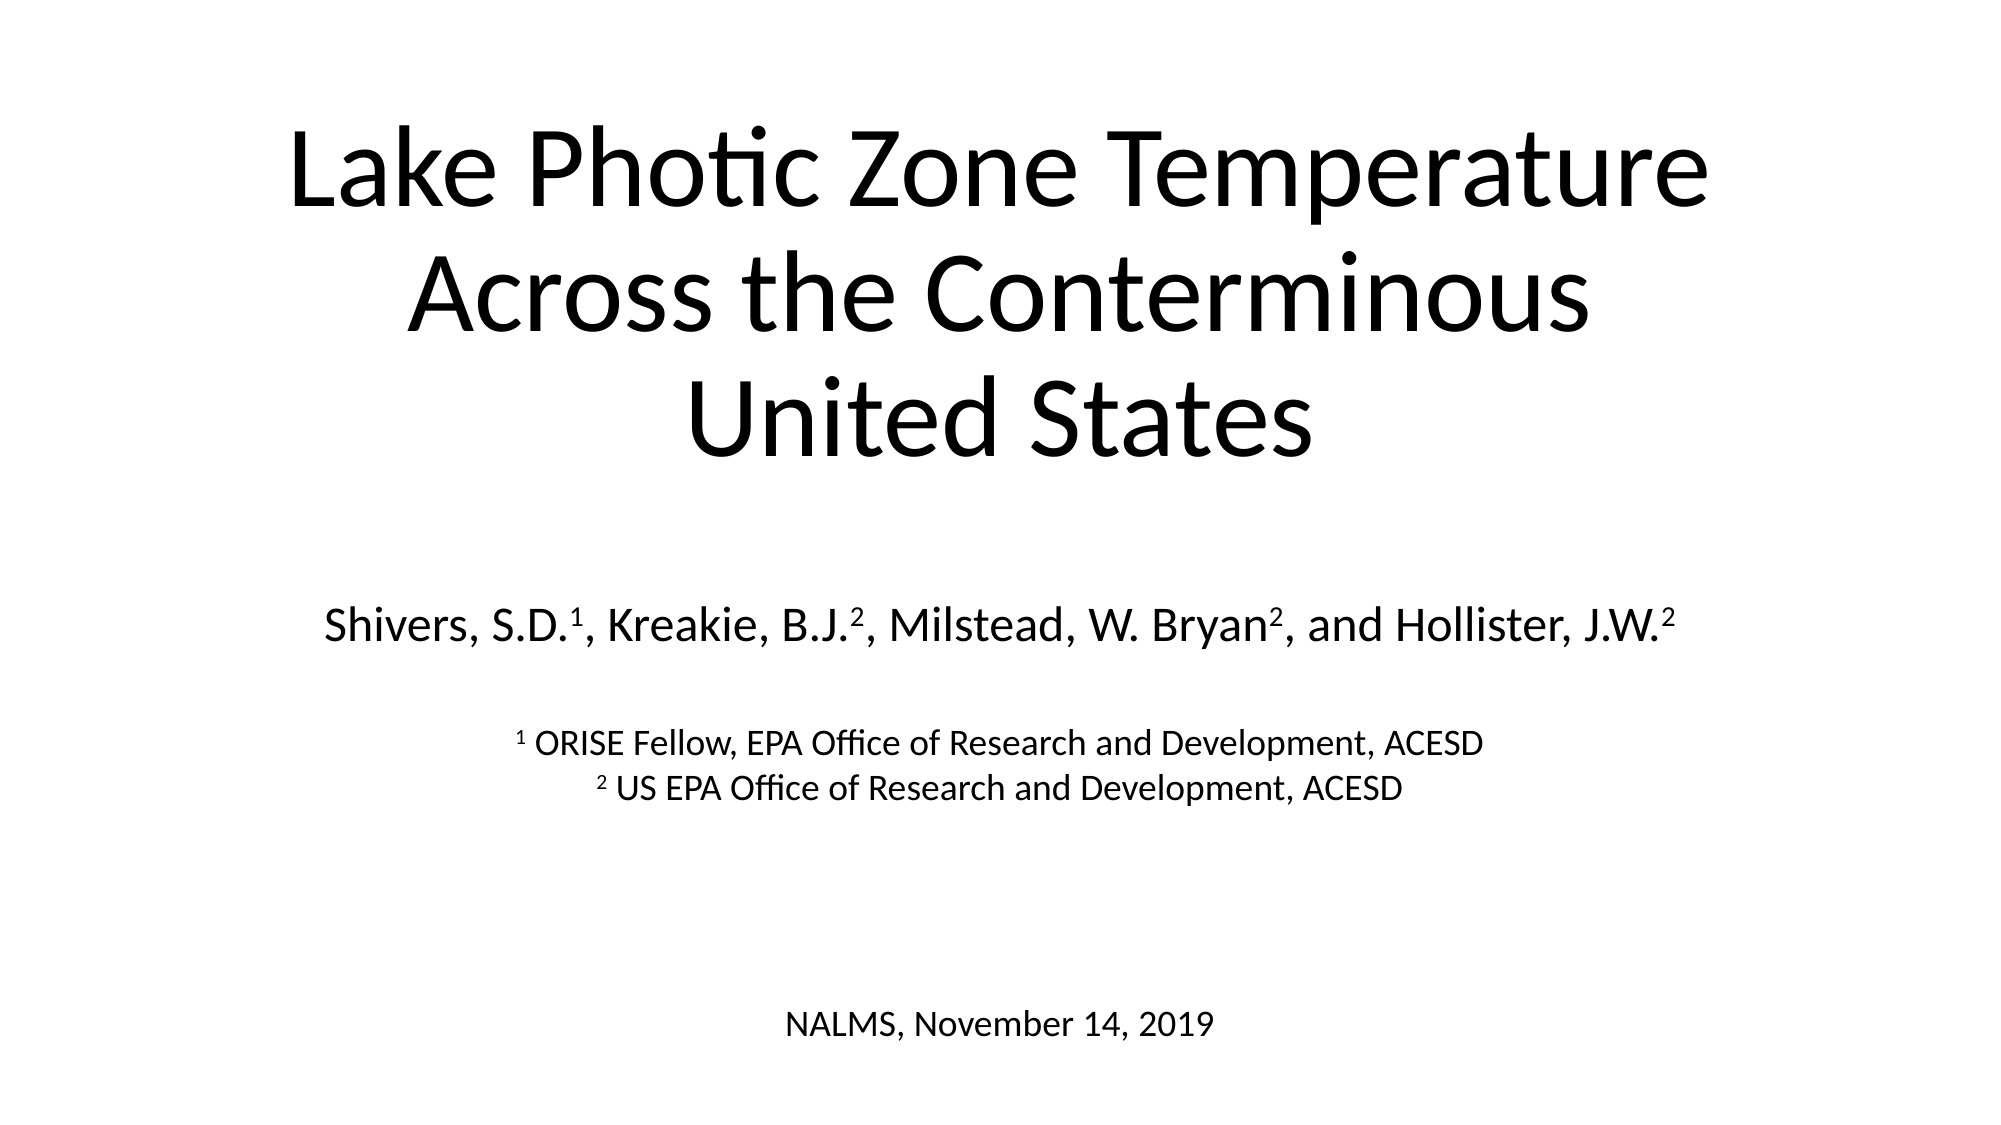

# Lake Photic Zone Temperature Across the Conterminous United States
Shivers, S.D.1, Kreakie, B.J.2, Milstead, W. Bryan2, and Hollister, J.W.2

1 ORISE Fellow, EPA Office of Research and Development, ACESD
2 US EPA Office of Research and Development, ACESD

NALMS, November 14, 2019